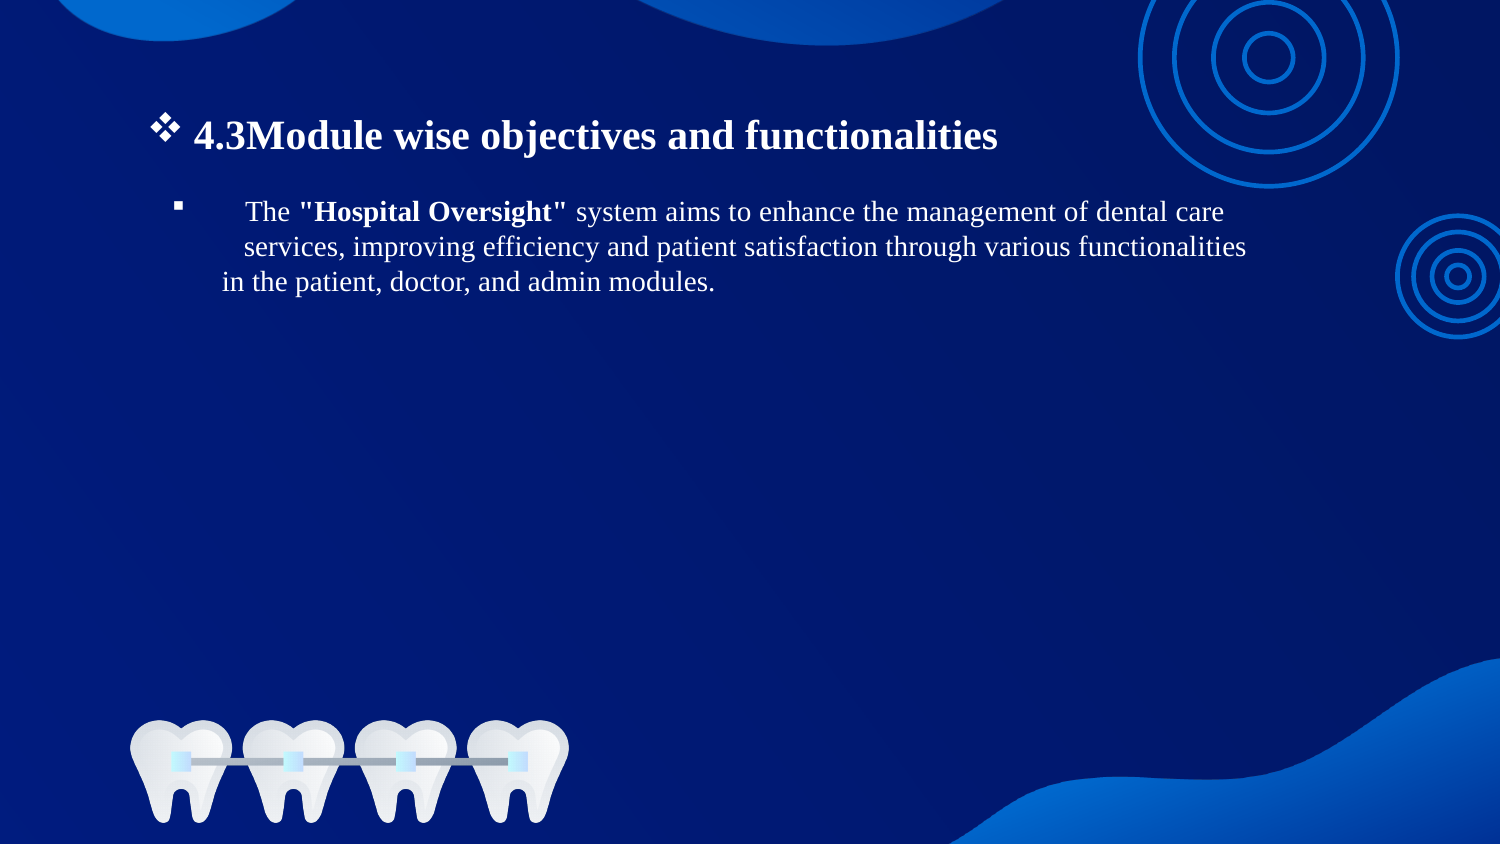

4.3Module wise objectives and functionalities

   The "Hospital Oversight" system aims to enhance the management of dental care       services, improving efficiency and patient satisfaction through various functionalities in the patient, doctor, and admin modules.